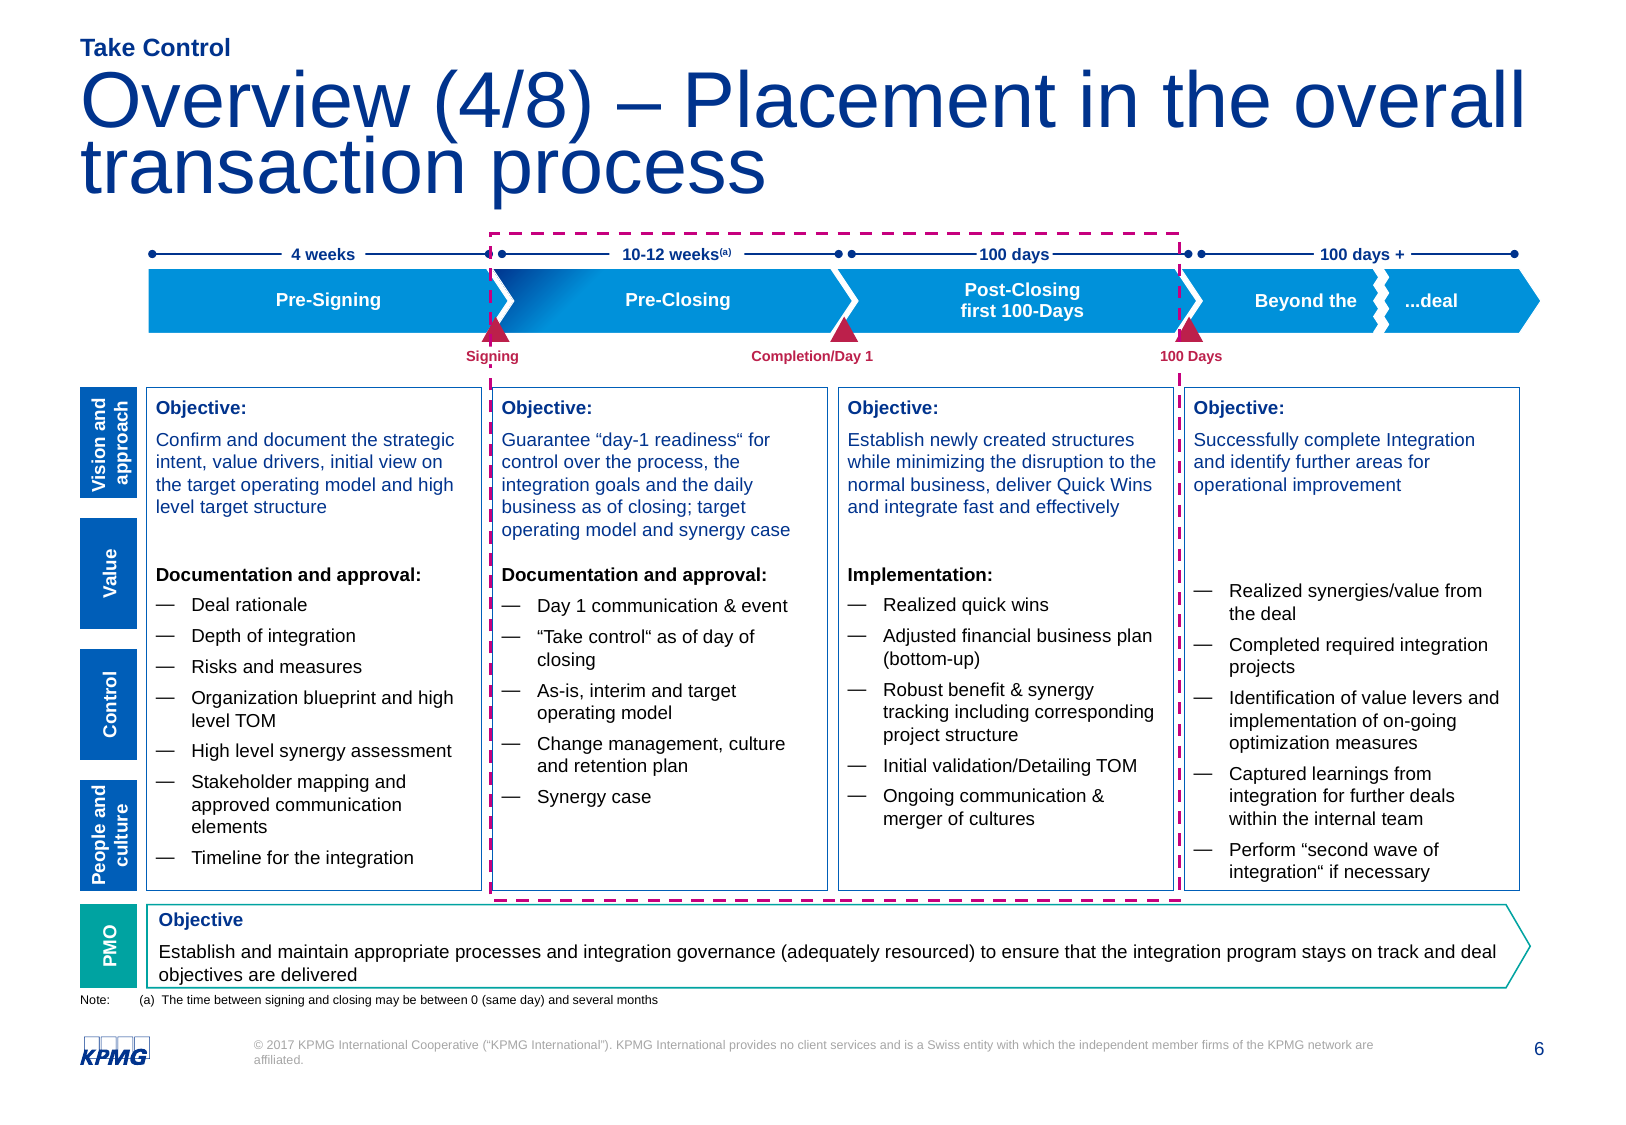

Take Control
# Overview (4/8) – Placement in the overall transaction process

4 weeks
10-12 weeks(a)
100 days
100 days +
Pre-Signing
Pre-Closing
Post-Closing
first 100-Days

Beyond the	...deal
Beyond the	...deal

Signing
Completion/Day 1
100 Days
Objective:
Confirm and document the strategic intent, value drivers, initial view on the target operating model and high level target structure
Documentation and approval:
Deal rationale
Depth of integration
Risks and measures
Organization blueprint and high level TOM
High level synergy assessment
Stakeholder mapping and approved communication elements
Timeline for the integration

Objective:
Guarantee “day-1 readiness“ for control over the process, the integration goals and the daily business as of closing; target operating model and synergy case
Documentation and approval:
Day 1 communication & event
“Take control“ as of day of closing
As-is, interim and target operating model
Change management, culture and retention plan
Synergy case
Objective:
Establish newly created structures while minimizing the disruption to the normal business, deliver Quick Wins and integrate fast and effectively
Implementation:
Realized quick wins
Adjusted financial business plan (bottom-up)
Robust benefit & synergy tracking including corresponding project structure
Initial validation/Detailing TOM
Ongoing communication & merger of cultures

Objective:
Successfully complete Integration and identify further areas for operational improvement

Realized synergies/value from the deal
Completed required integration projects
Identification of value levers and implementation of on-going optimization measures
Captured learnings from integration for further deals within the internal team
Perform “second wave of integration“ if necessary

Vision and
approach
Value
Control
People and
culture
Objective
Establish and maintain appropriate processes and integration governance (adequately resourced) to ensure that the integration program stays on track and deal objectives are delivered
PMO
Note:	(a)  The time between signing and closing may be between 0 (same day) and several months